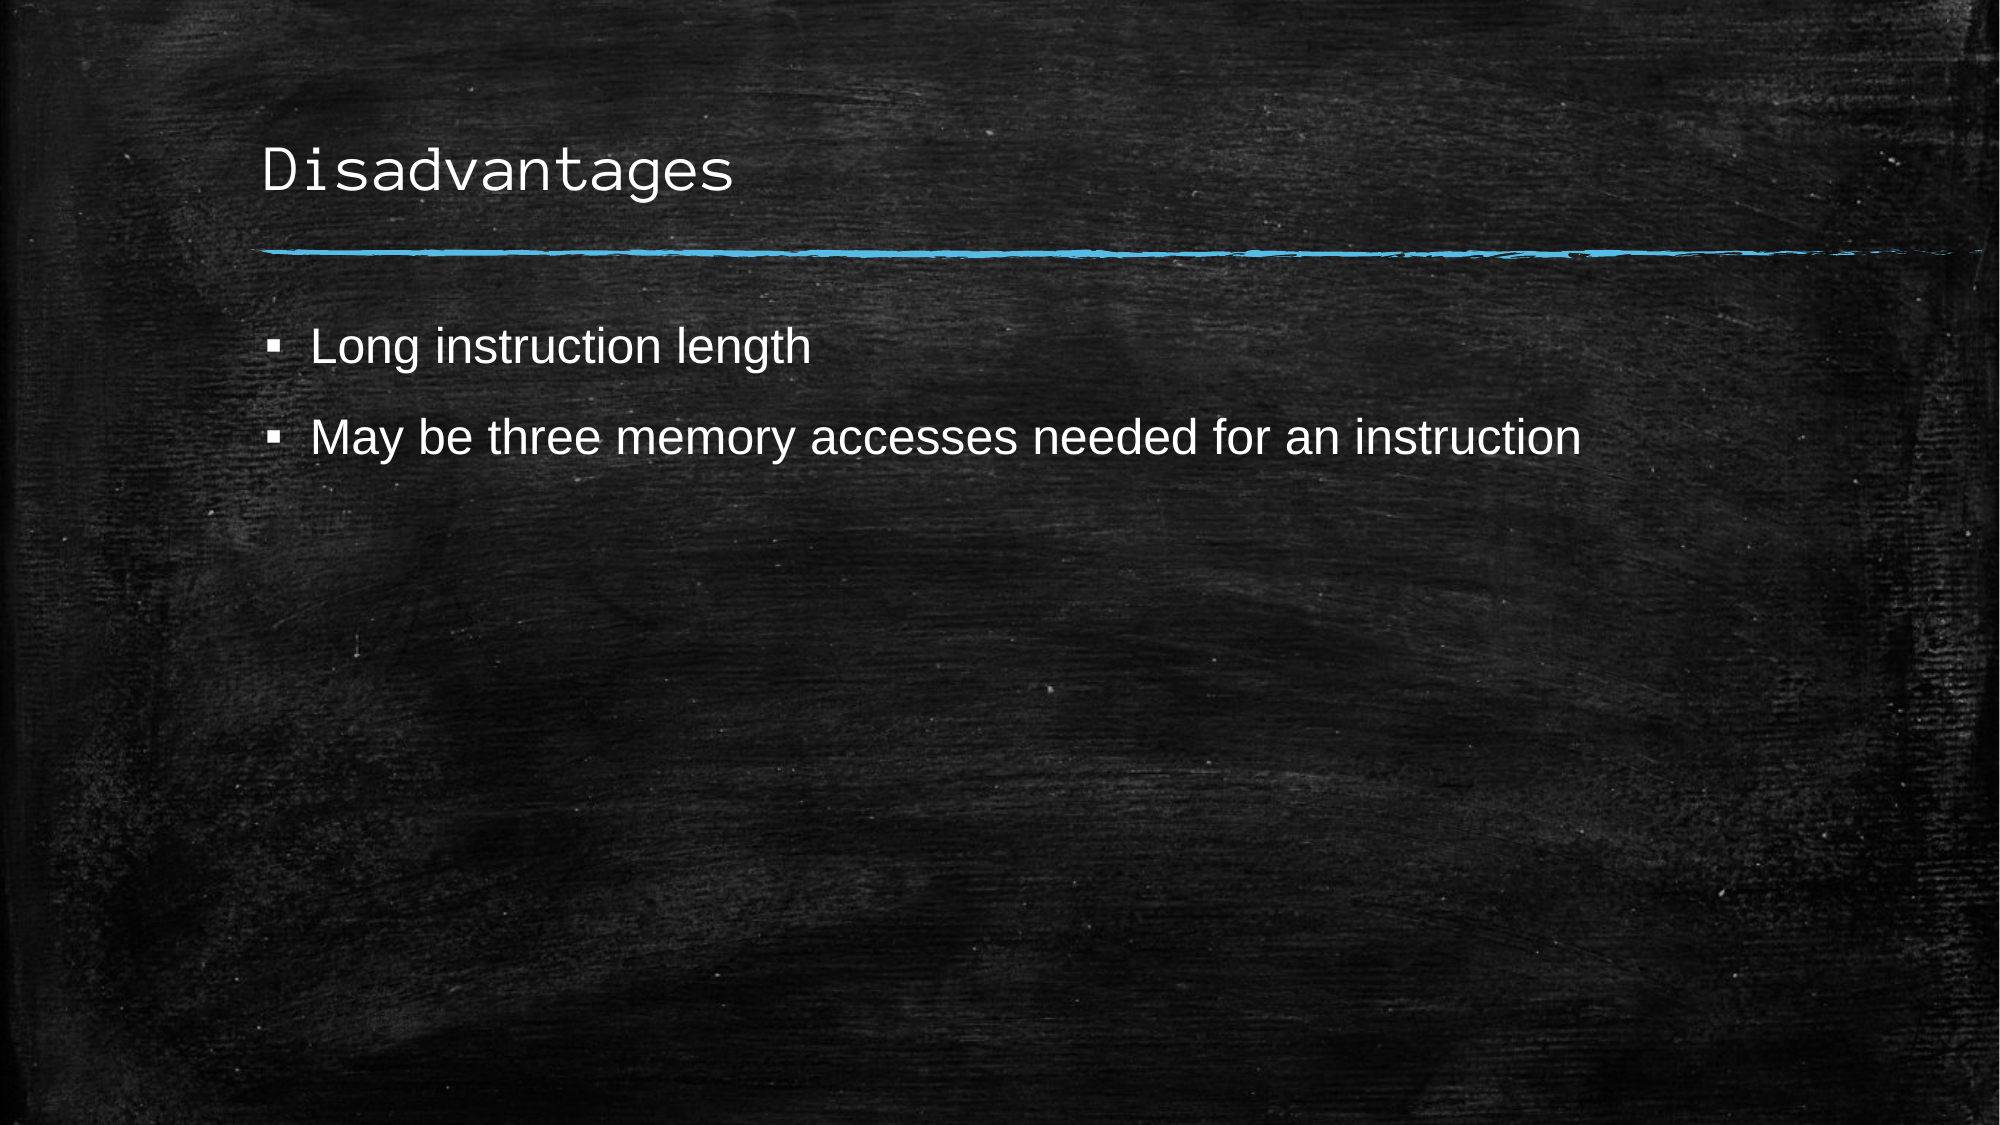

# Disadvantages
Long instruction length
May be three memory accesses needed for an instruction